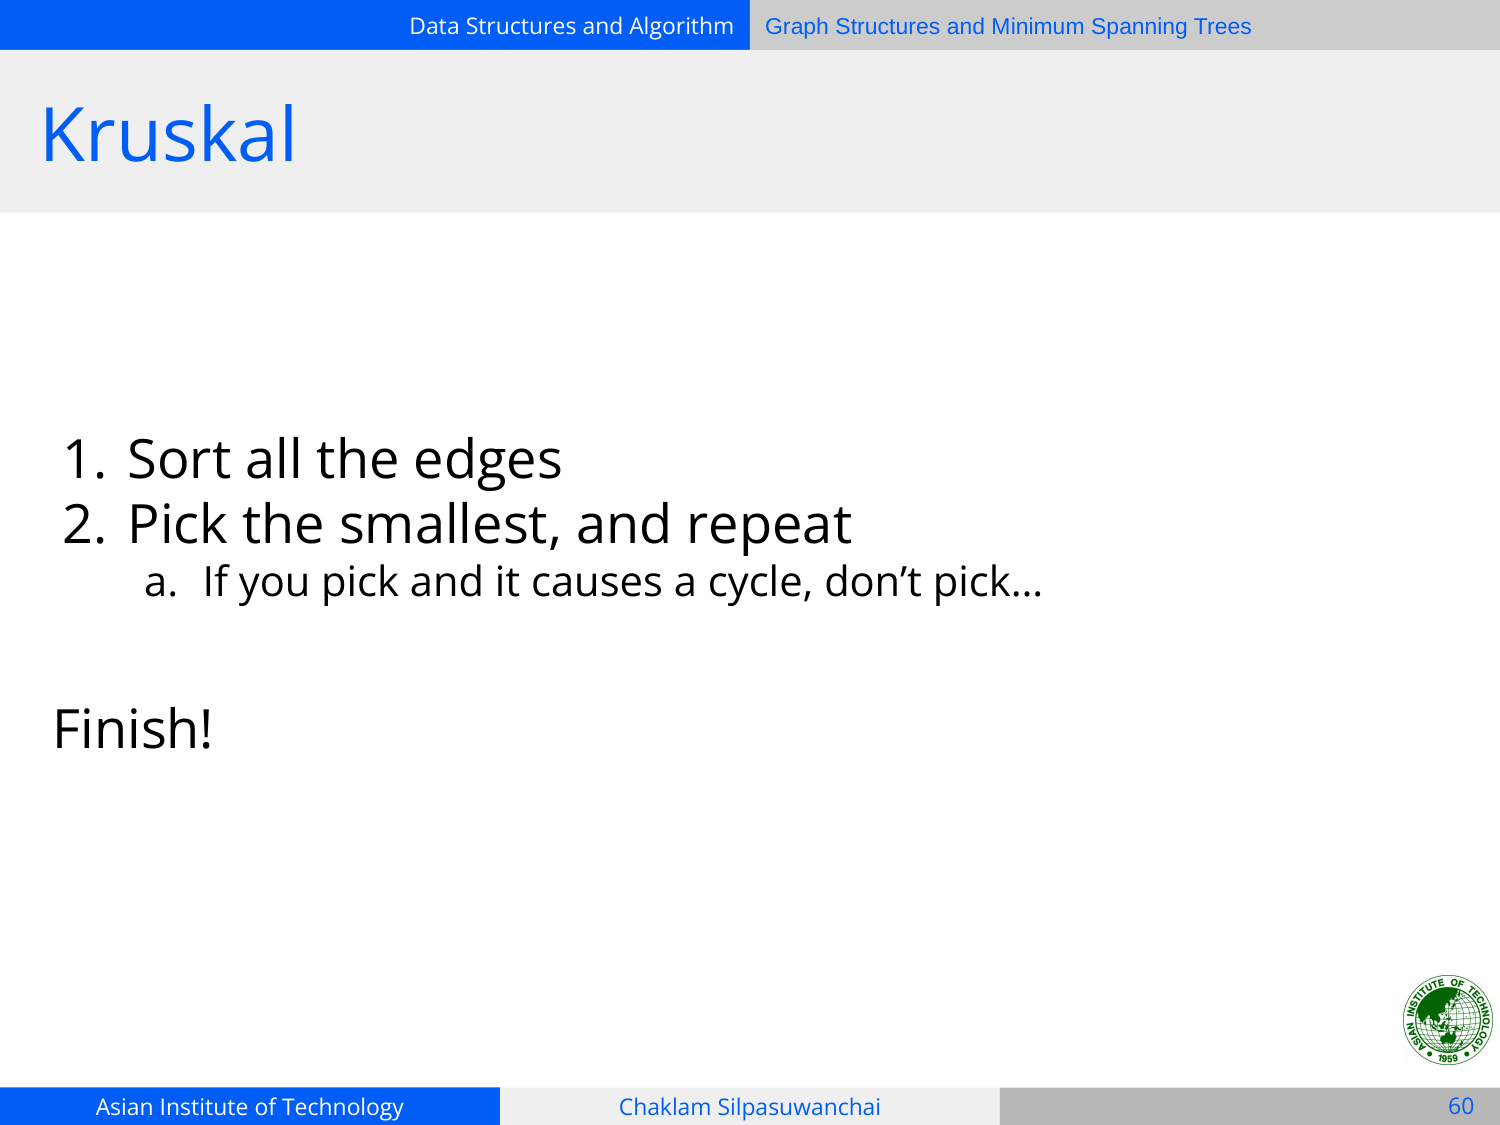

# Kruskal
Sort all the edges
Pick the smallest, and repeat
If you pick and it causes a cycle, don’t pick…

Finish!
60